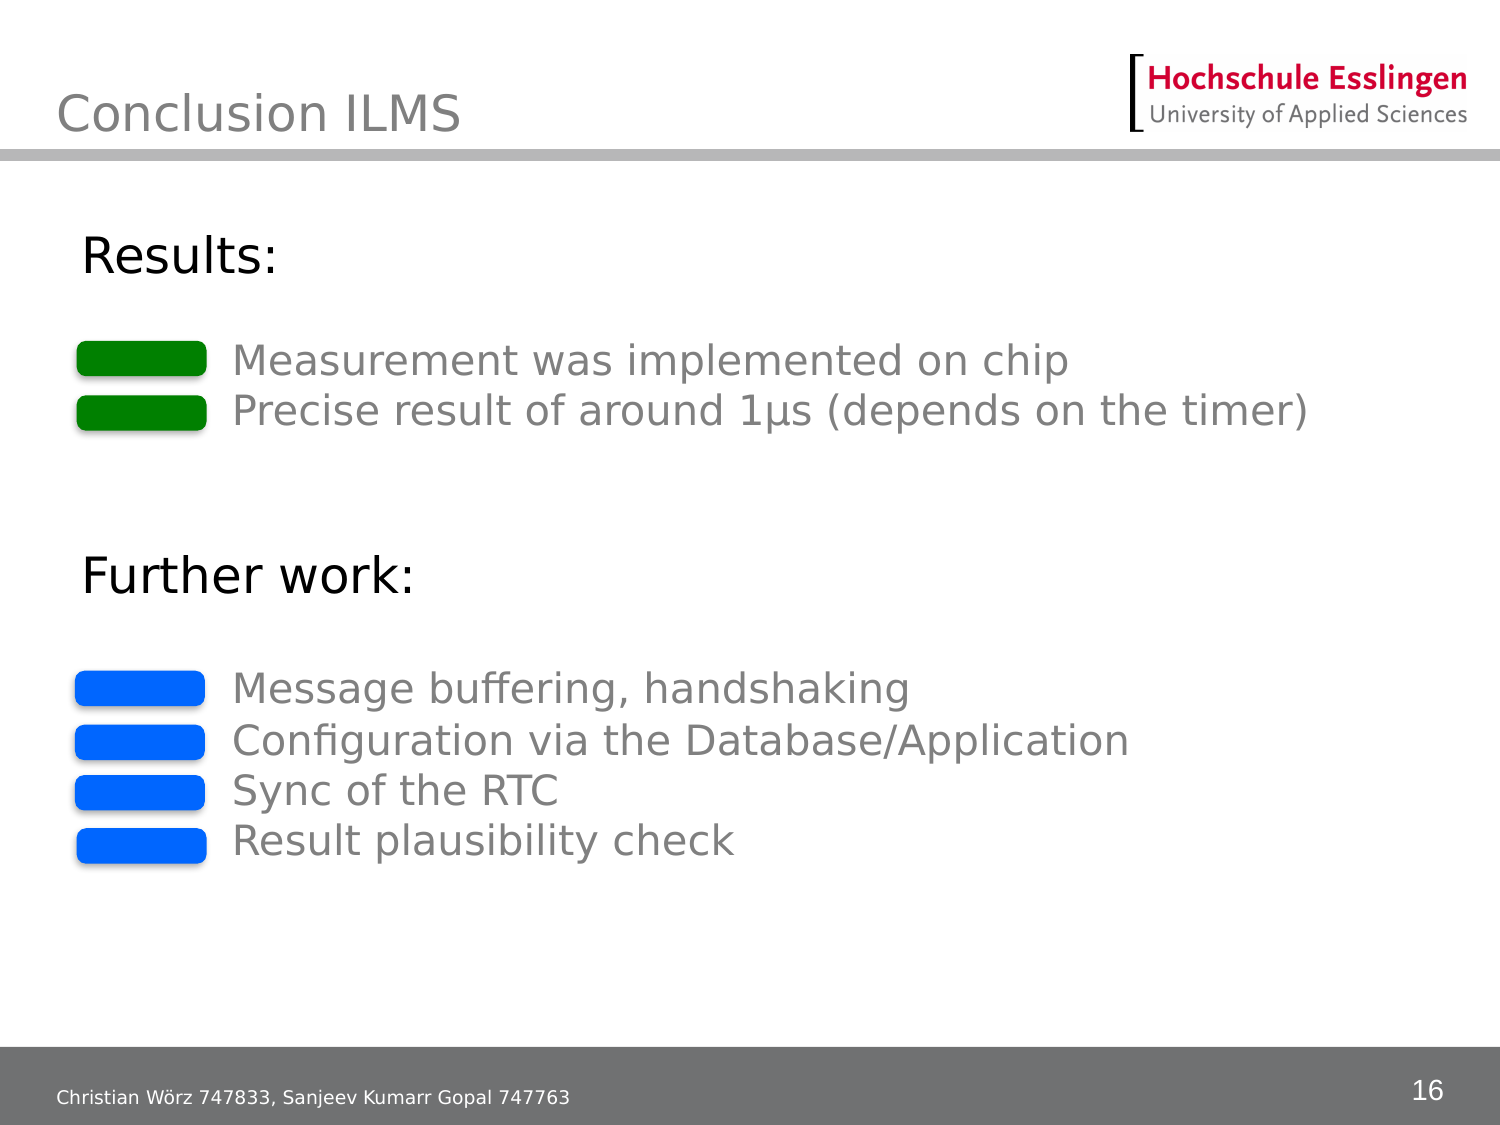

# Conclusion ILMS
Results:

	Measurement was implemented on chip
	Precise result of around 1µs (depends on the timer)

Further work:

	Message buffering, handshaking
	Configuration via the Database/Application
	Sync of the RTC
	Result plausibility check

Christian Wörz 747833, Sanjeev Kumarr Gopal 747763